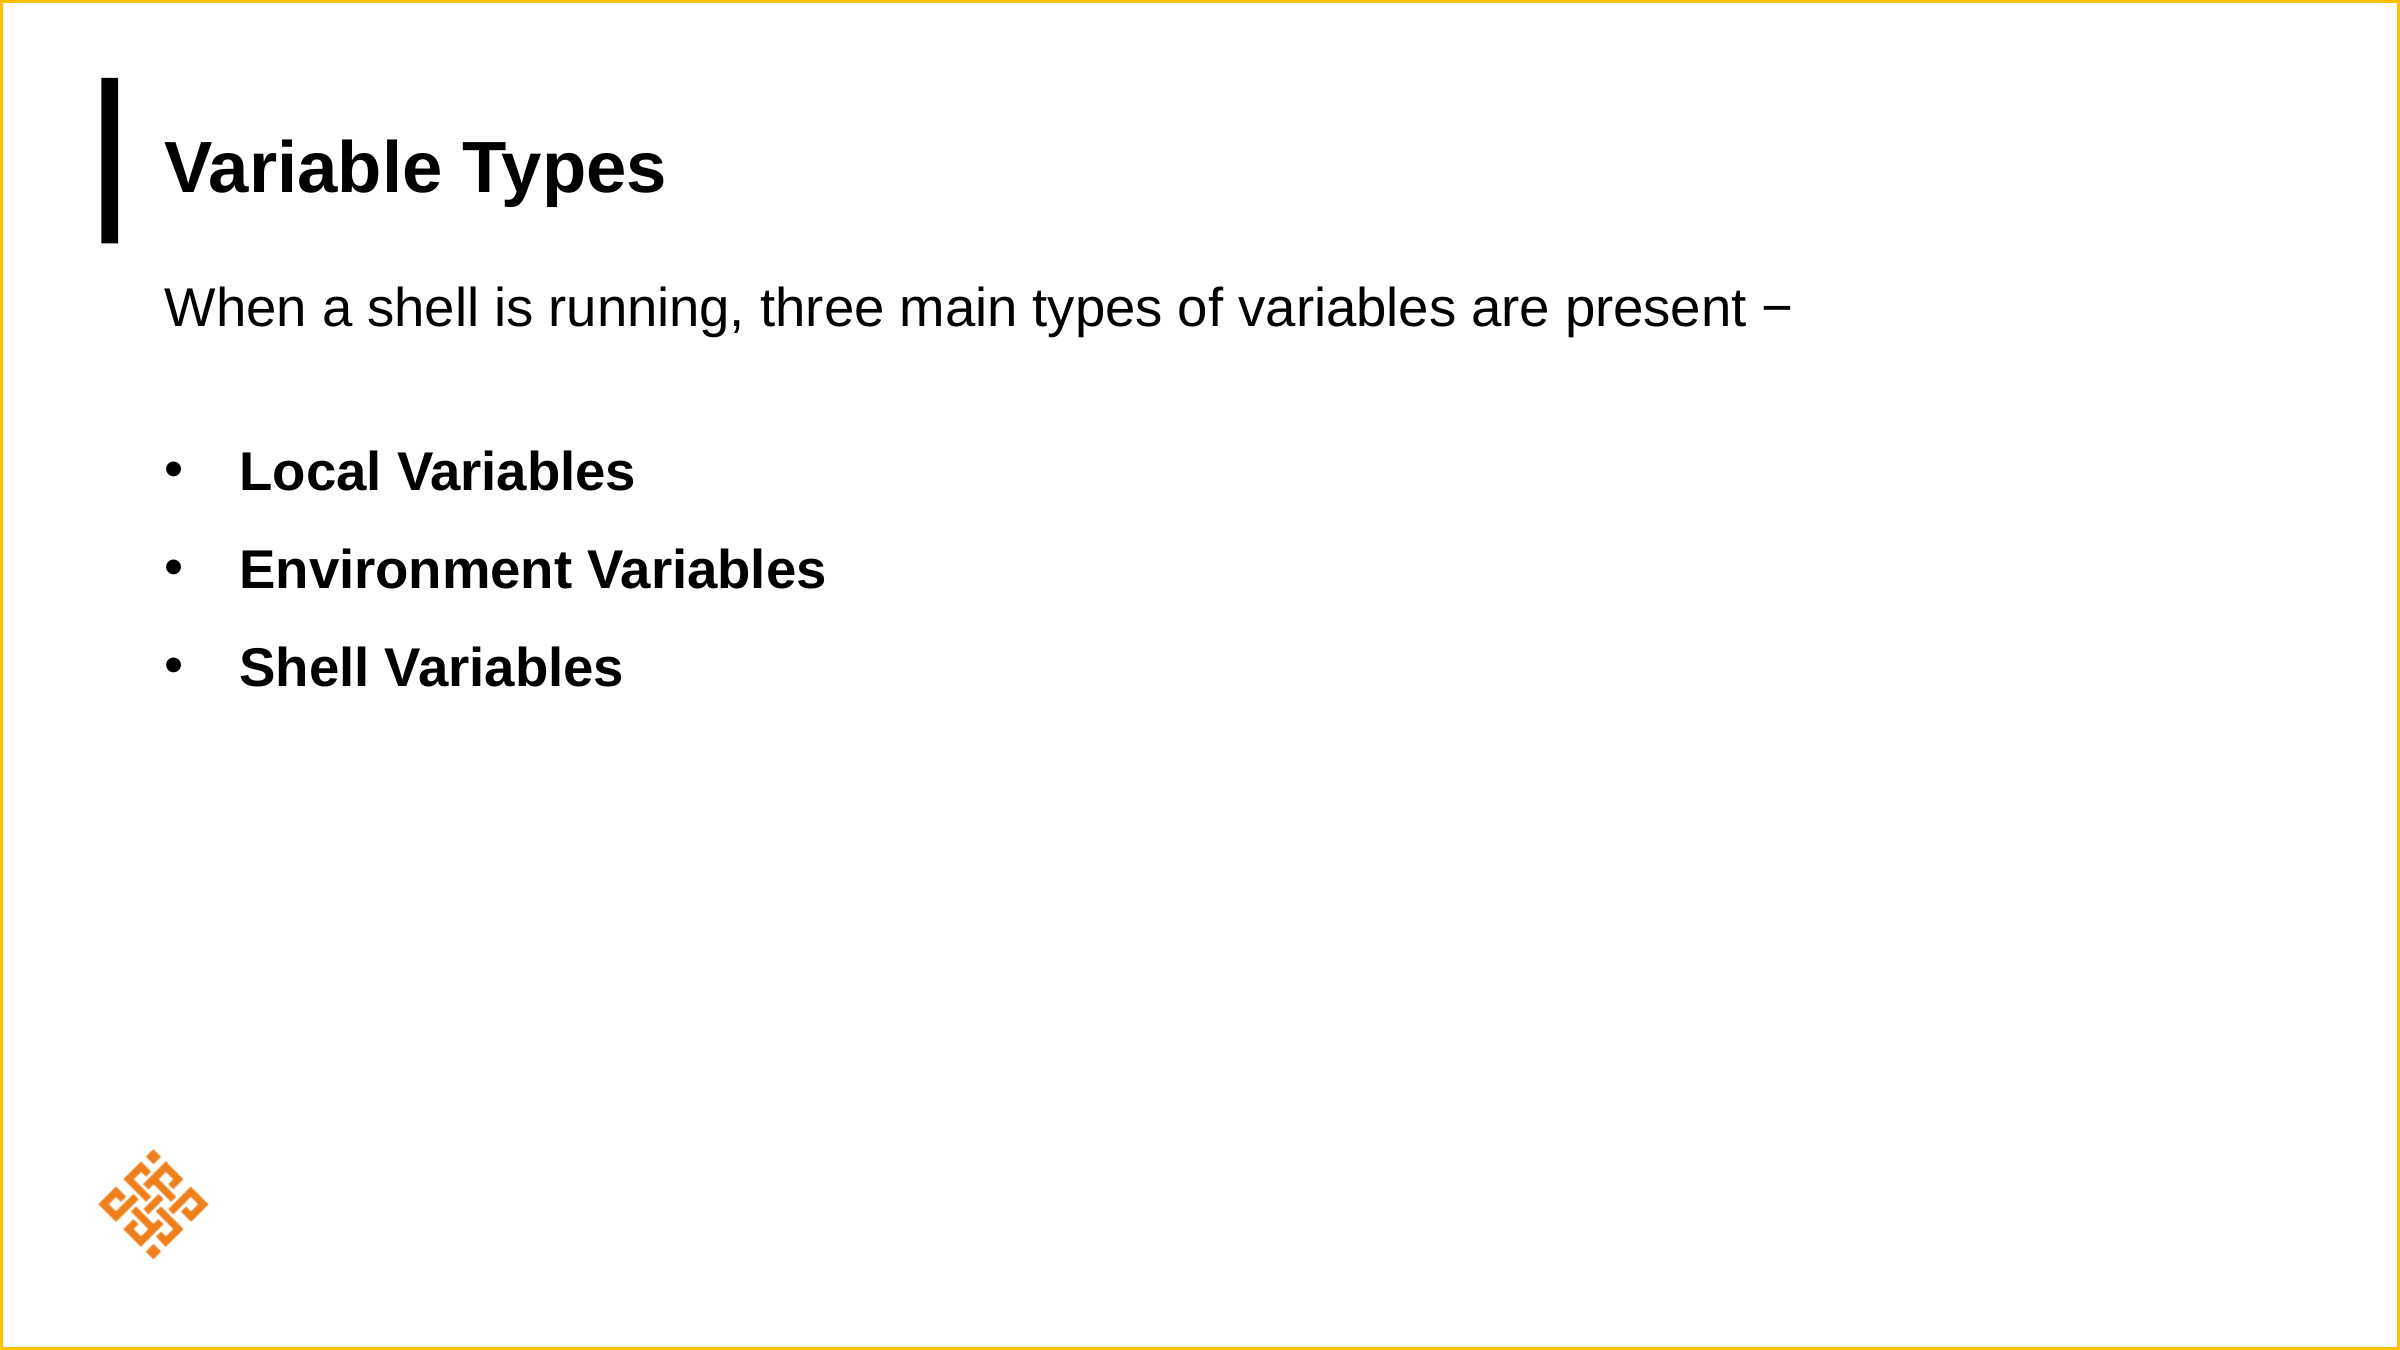

Variable Types

When a shell is running, three main types of variables are present −

Local Variables
Environment Variables
Shell Variables